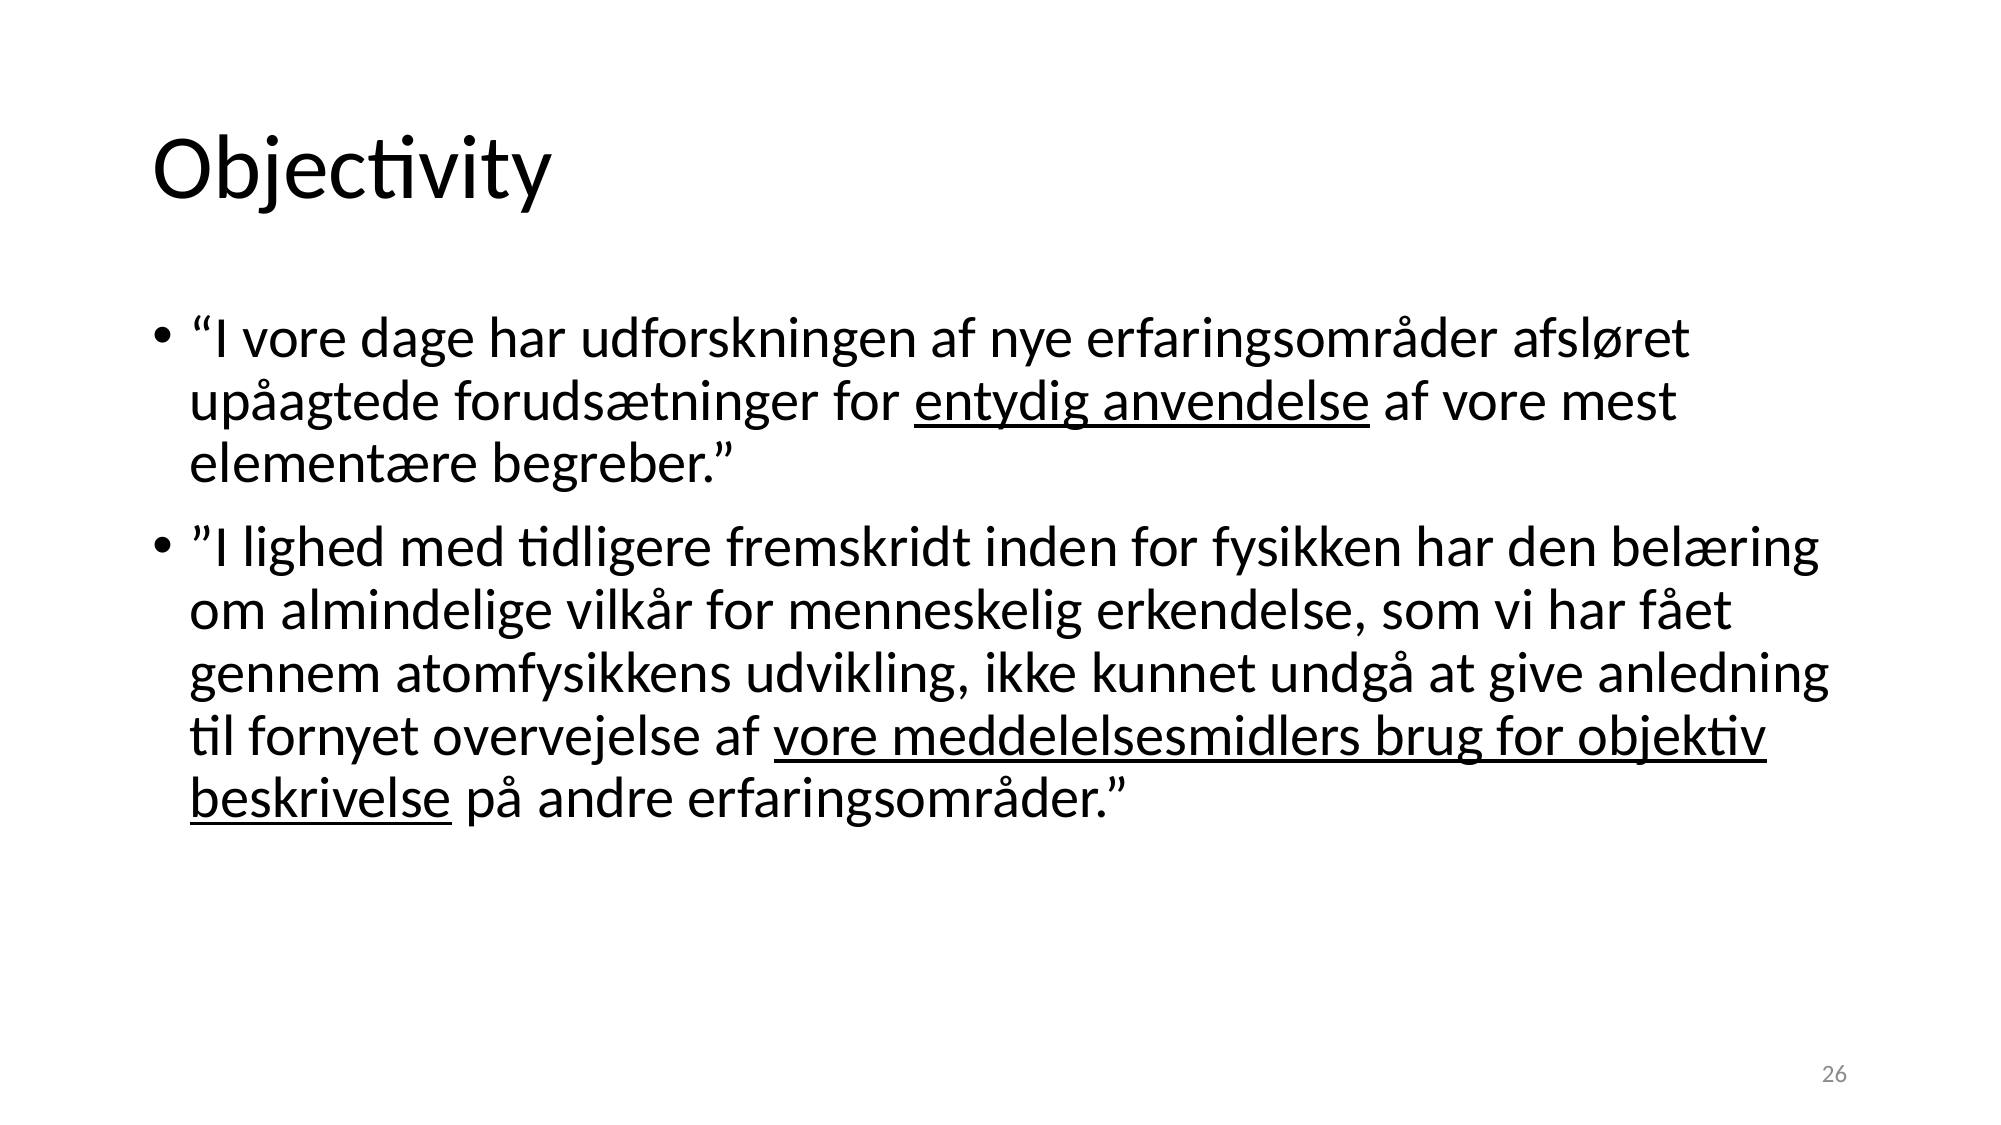

# Objectivity
“I vore dage har udforskningen af nye erfaringsområder afsløret upåagtede forudsætninger for entydig anvendelse af vore mest elementære begreber.”
”I lighed med tidligere fremskridt inden for fysikken har den belæring om almindelige vilkår for menneskelig erkendelse, som vi har fået gennem atomfysikkens udvikling, ikke kunnet undgå at give anledning til fornyet overvejelse af vore meddelelsesmidlers brug for objektiv beskrivelse på andre erfaringsområder.”
26